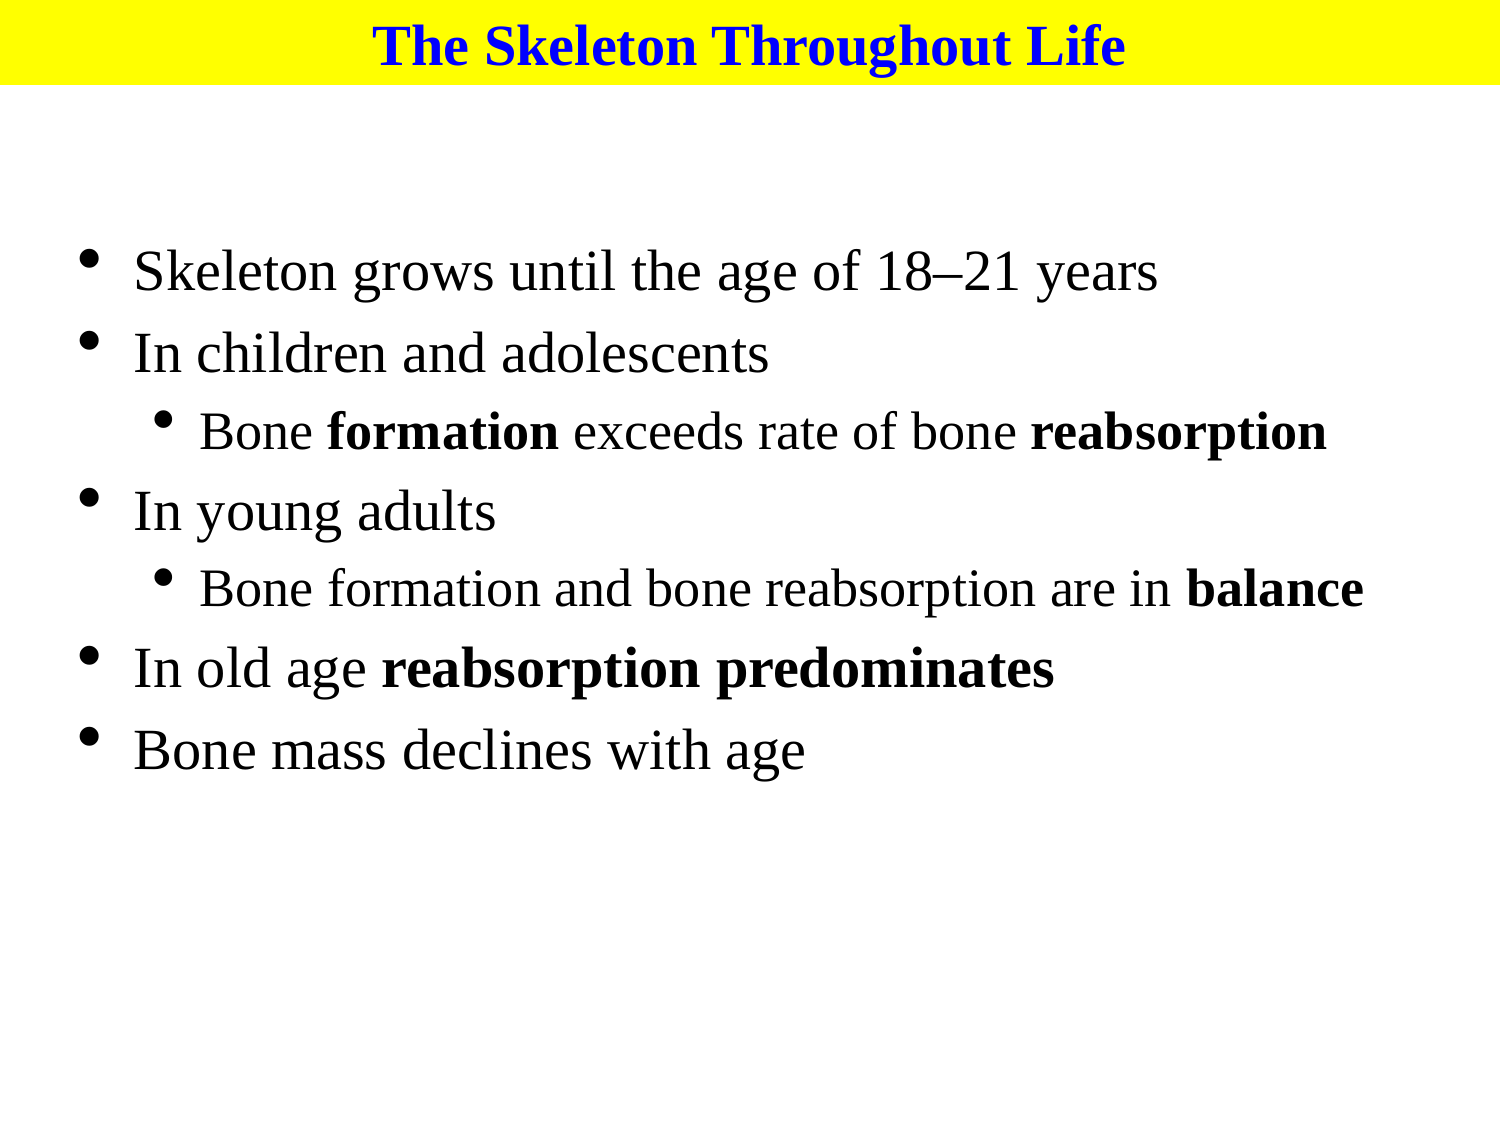

The Skeleton Throughout Life
Skeleton grows until the age of 18–21 years
In children and adolescents
Bone formation exceeds rate of bone reabsorption
In young adults
Bone formation and bone reabsorption are in balance
In old age reabsorption predominates
Bone mass declines with age